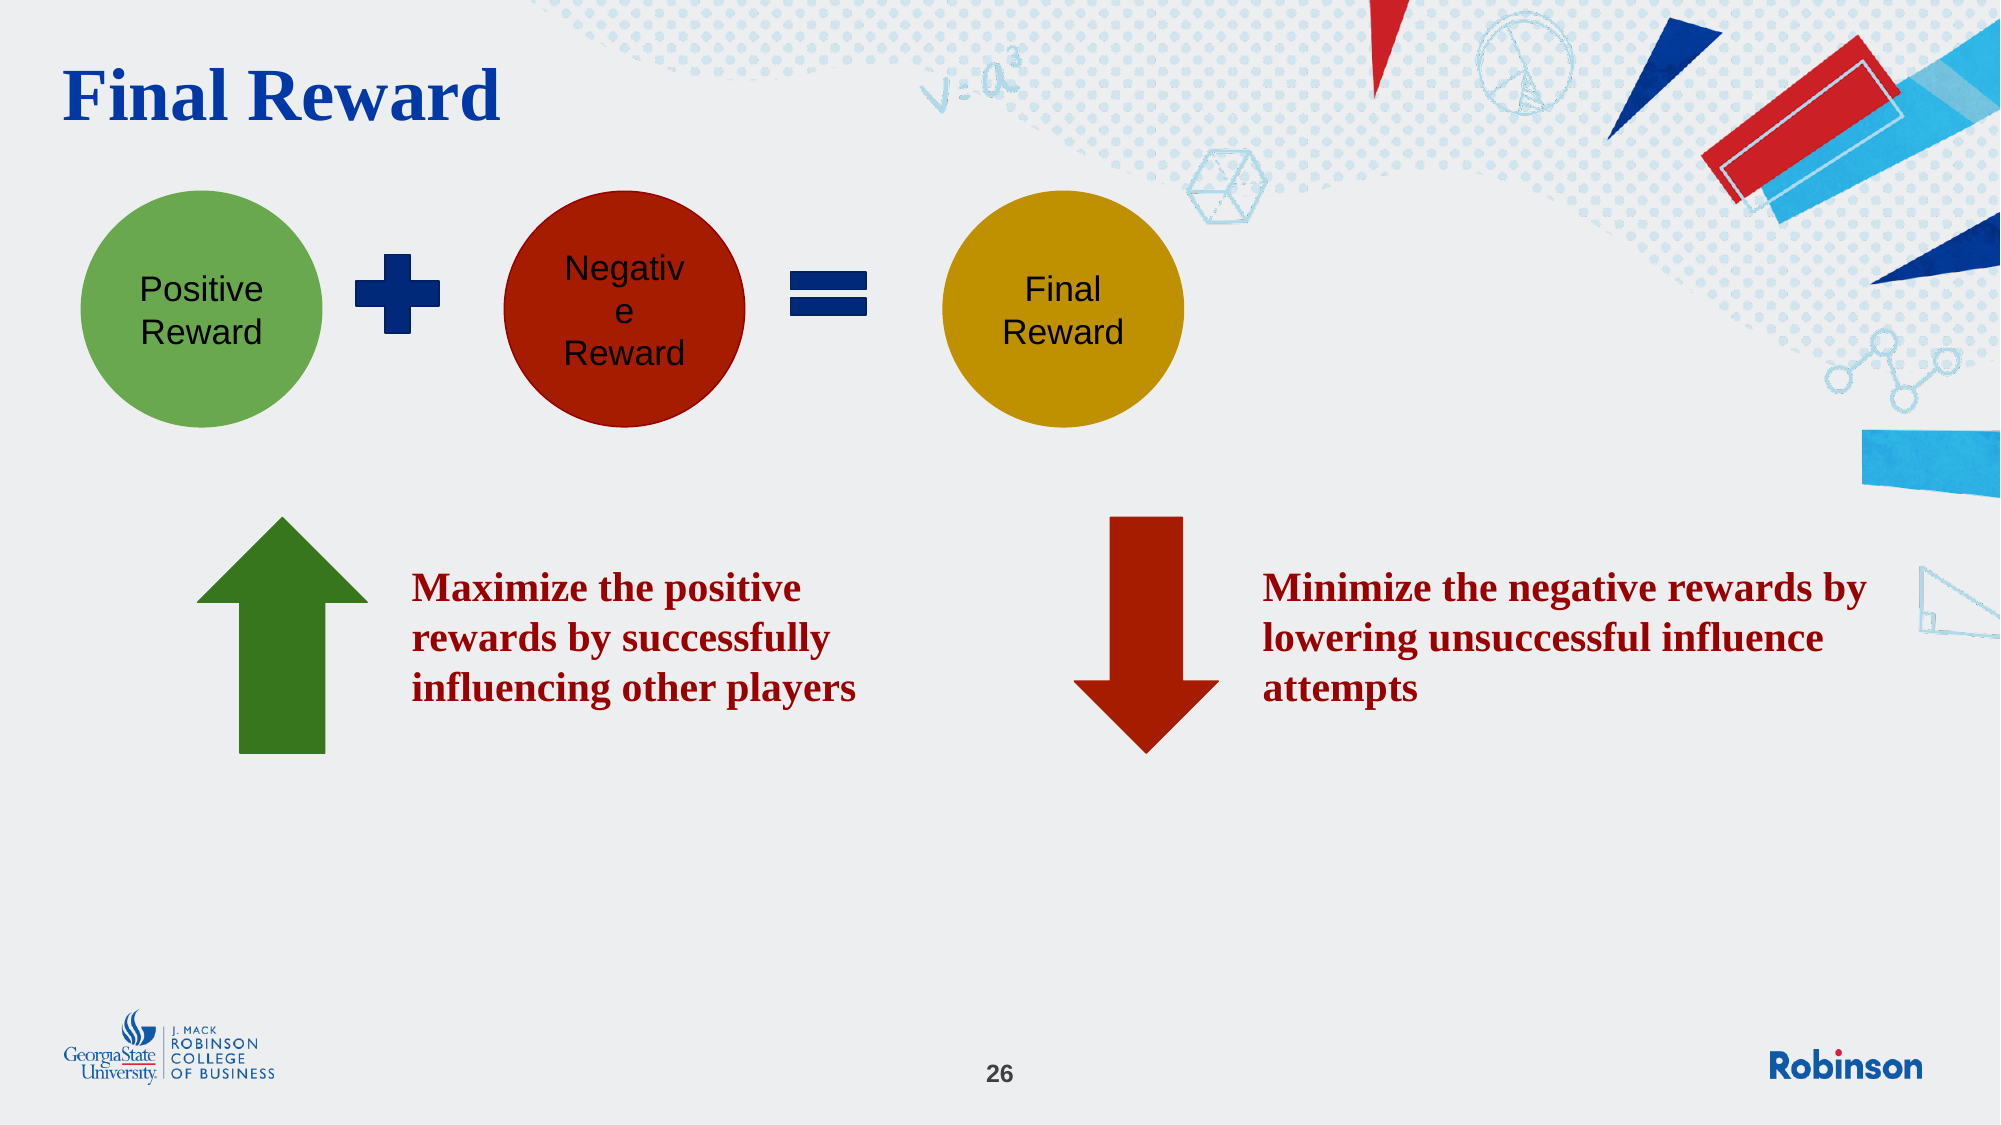

# Final Reward

Positive Reward
Negative Reward
Final Reward

Maximize the positive rewards by successfully influencing other players
Minimize the negative rewards by lowering unsuccessful influence attempts

26